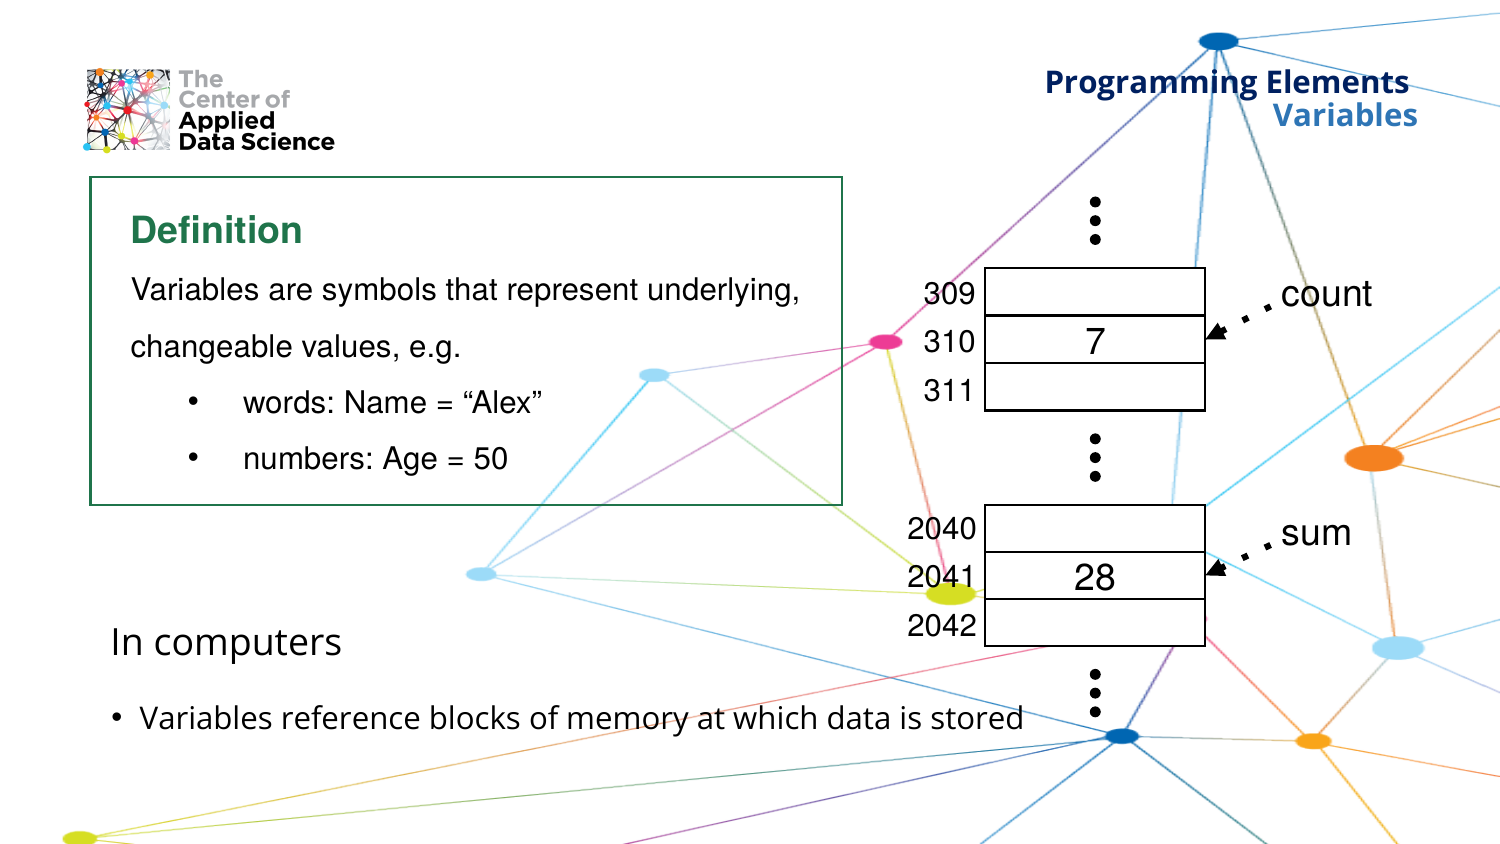

# Programming Elements Variables
Definition
Variables are symbols that represent underlying, changeable values, e.g.
words: Name = “Alex”
numbers: Age = 50

count
309

7

310
311

sum
2040

2041
28

2042

In computers
Variables reference blocks of memory at which data is stored